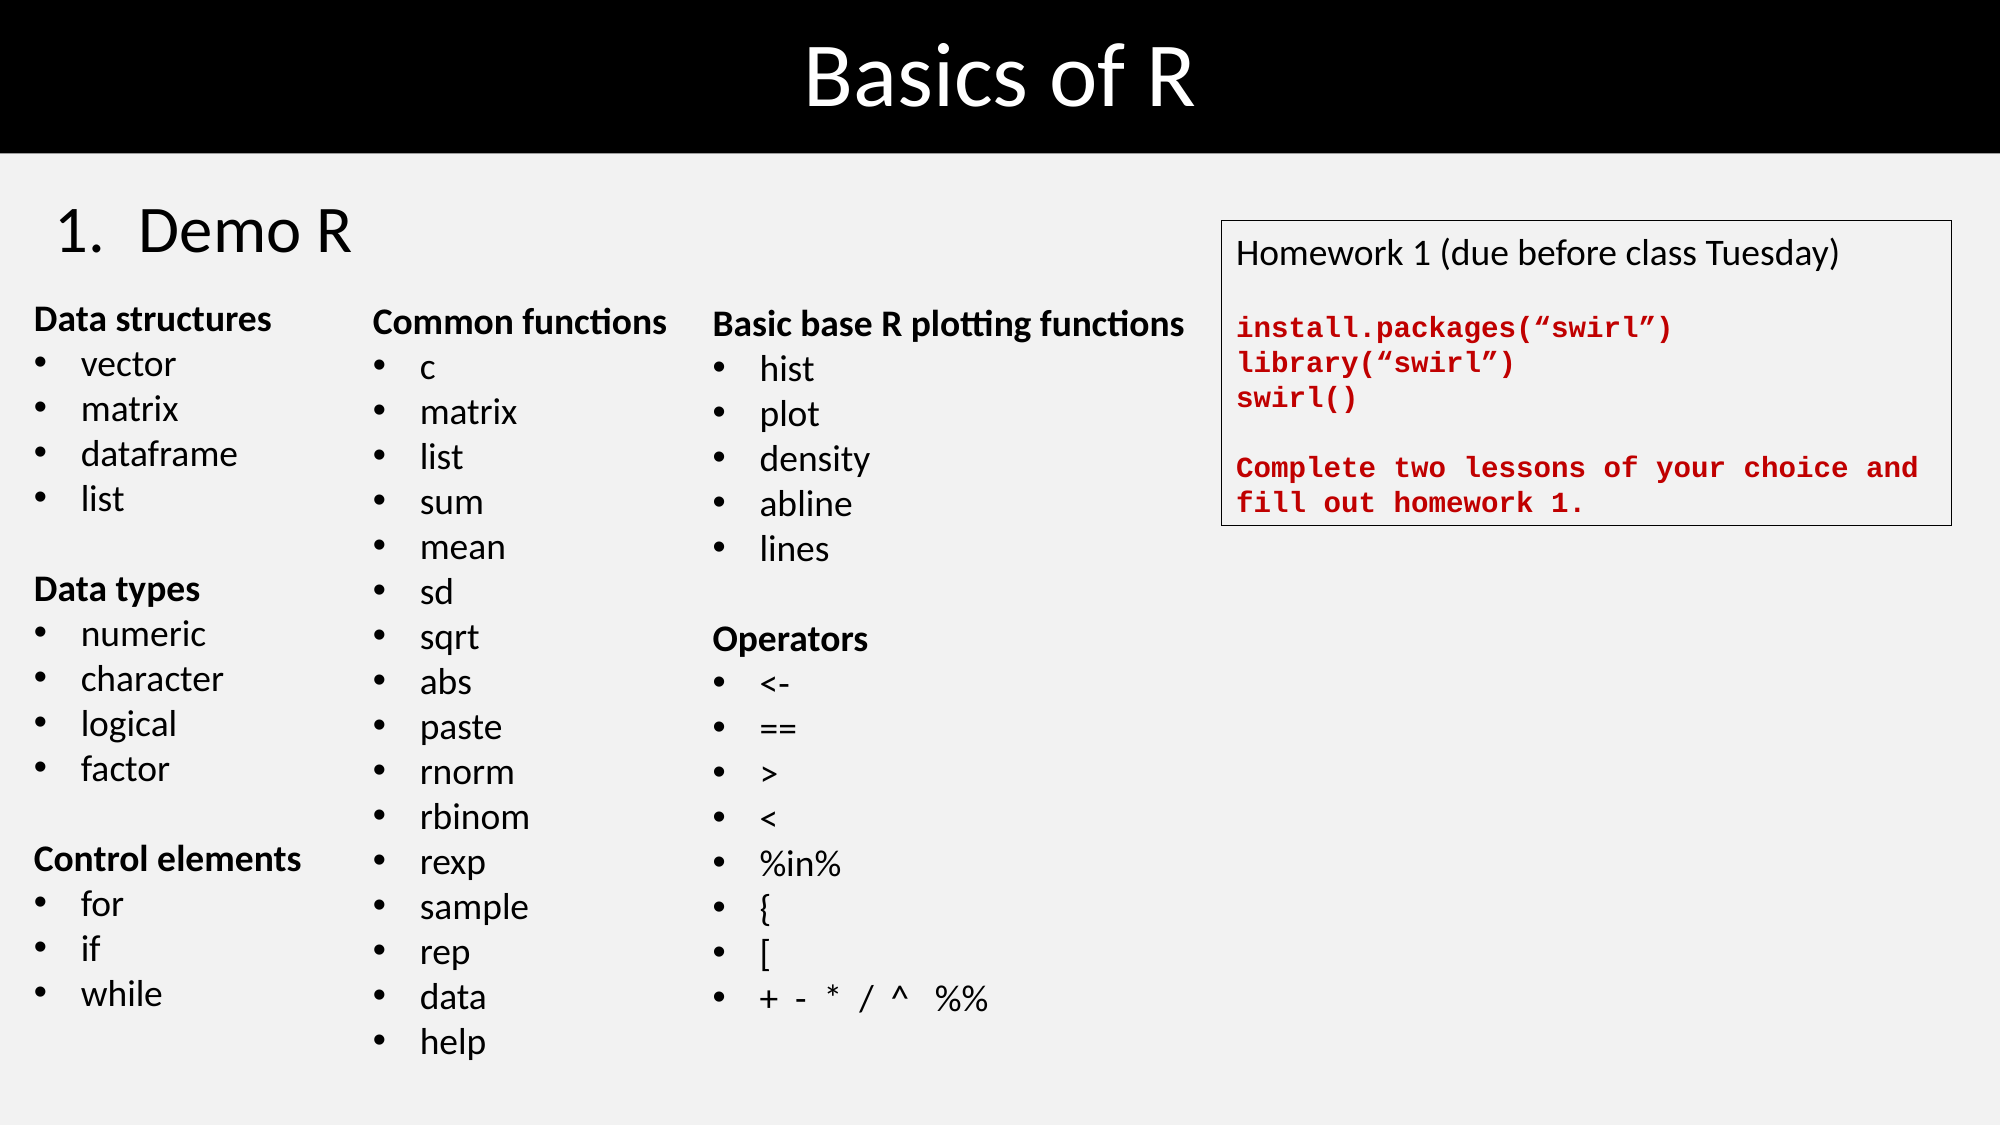

# Basics of R
Demo R
Homework 1 (due before class Tuesday)

install.packages(“swirl”)
library(“swirl”)
swirl()

Complete two lessons of your choice and
fill out homework 1.
Data structures
vector
matrix
dataframe
list

Data types
numeric
character
logical
factor

Control elements
for
if
while
Common functions
c
matrix
list
sum
mean
sd
sqrt
abs
paste
rnorm
rbinom
rexp
sample
rep
data
help

Basic base R plotting functions
hist
plot
density
abline
lines

Operators
<-
==
>
<
%in%
{
[
+  -  *  /  ^   %%